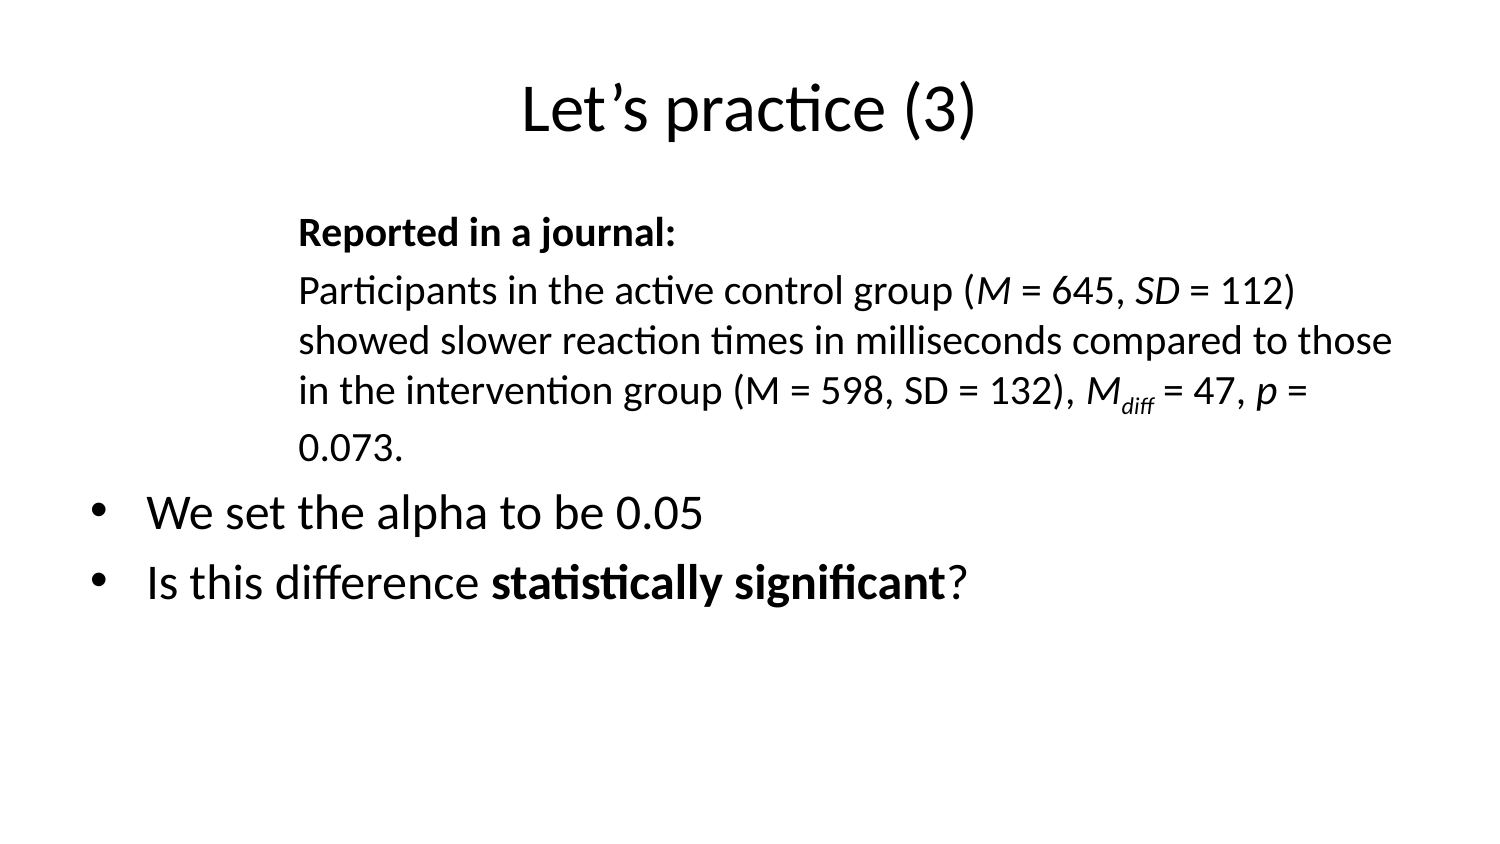

# Let’s practice (3)
Reported in a journal:
Participants in the active control group (M = 645, SD = 112) showed slower reaction times in milliseconds compared to those in the intervention group (M = 598, SD = 132), Mdiff = 47, p = 0.073.
We set the alpha to be 0.05
Is this difference statistically significant?